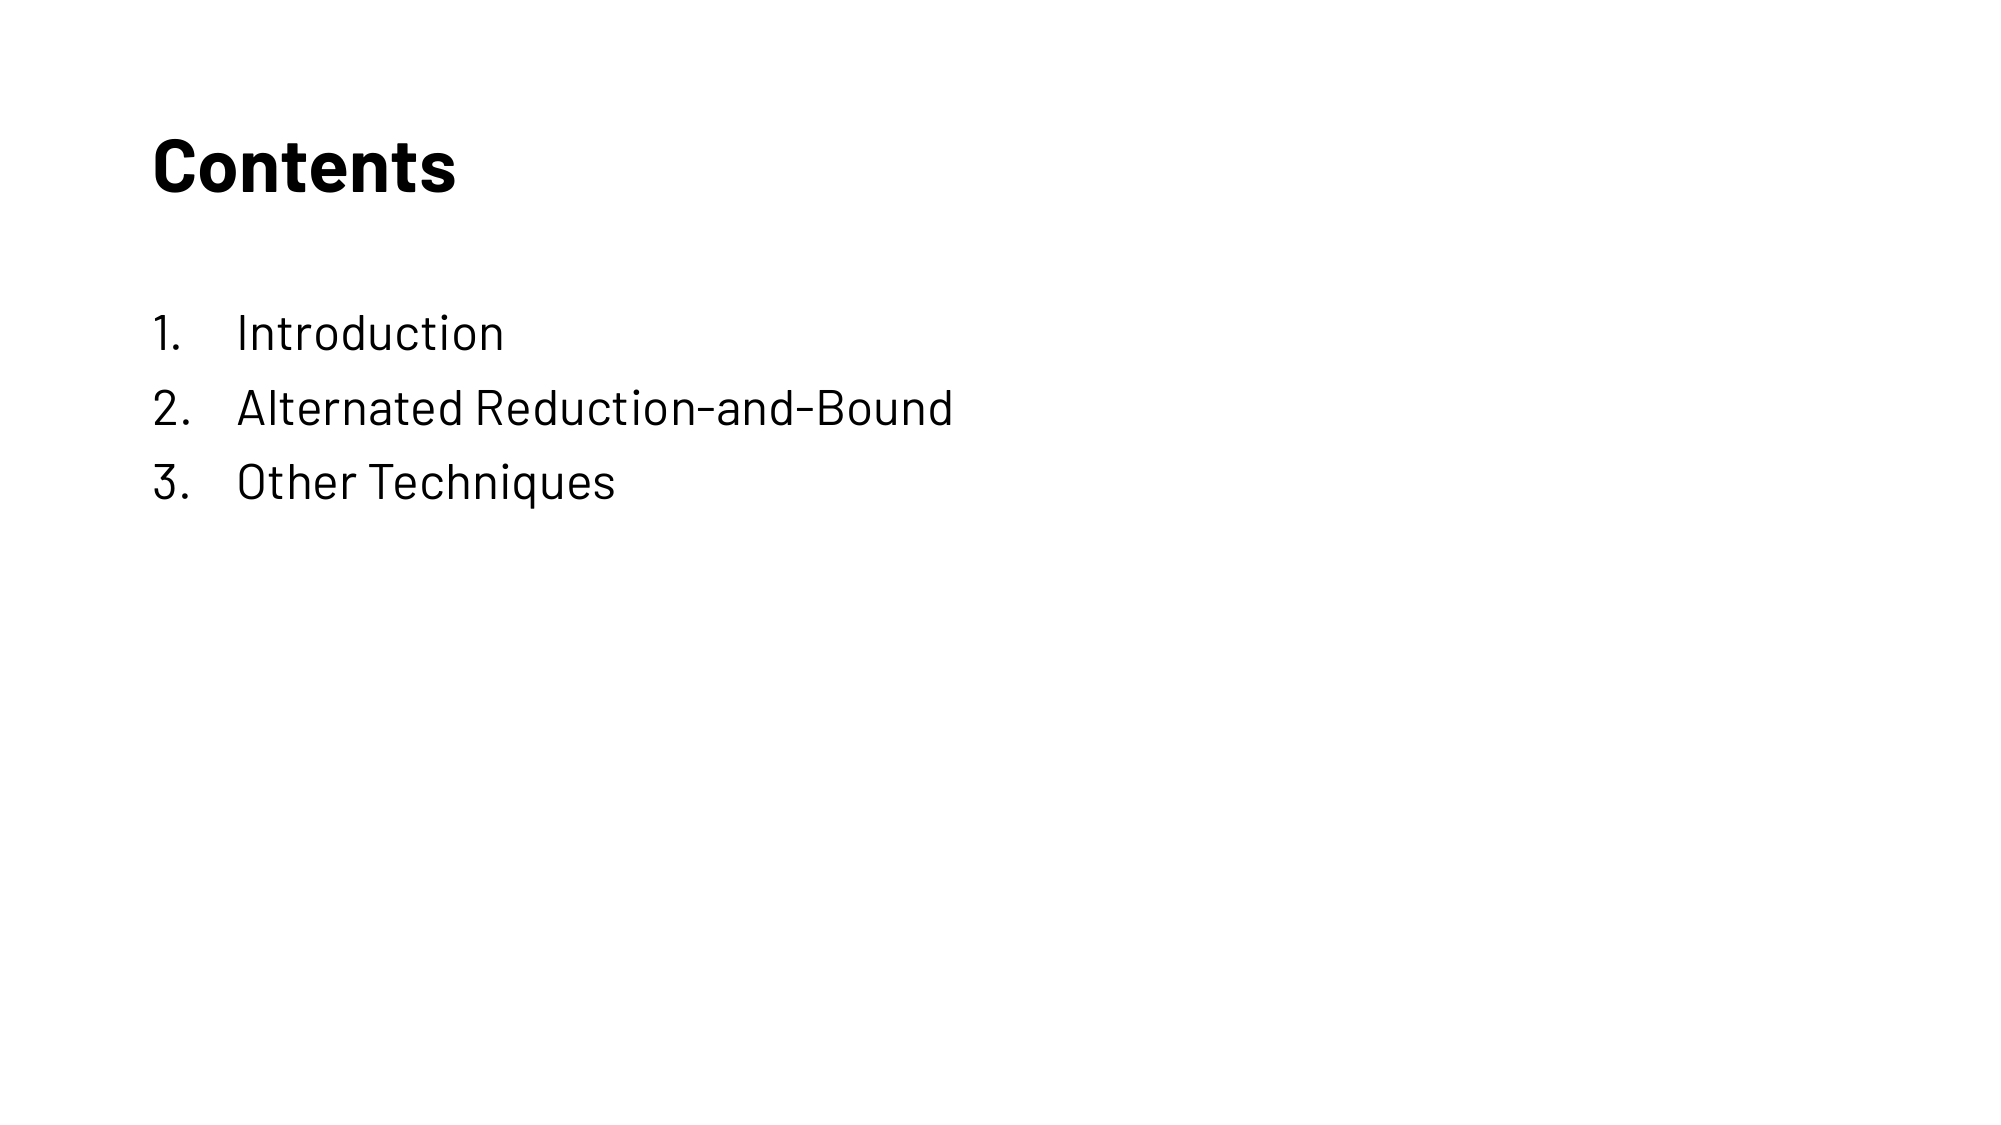

# Contents
Introduction
Alternated Reduction-and-Bound
Other Techniques